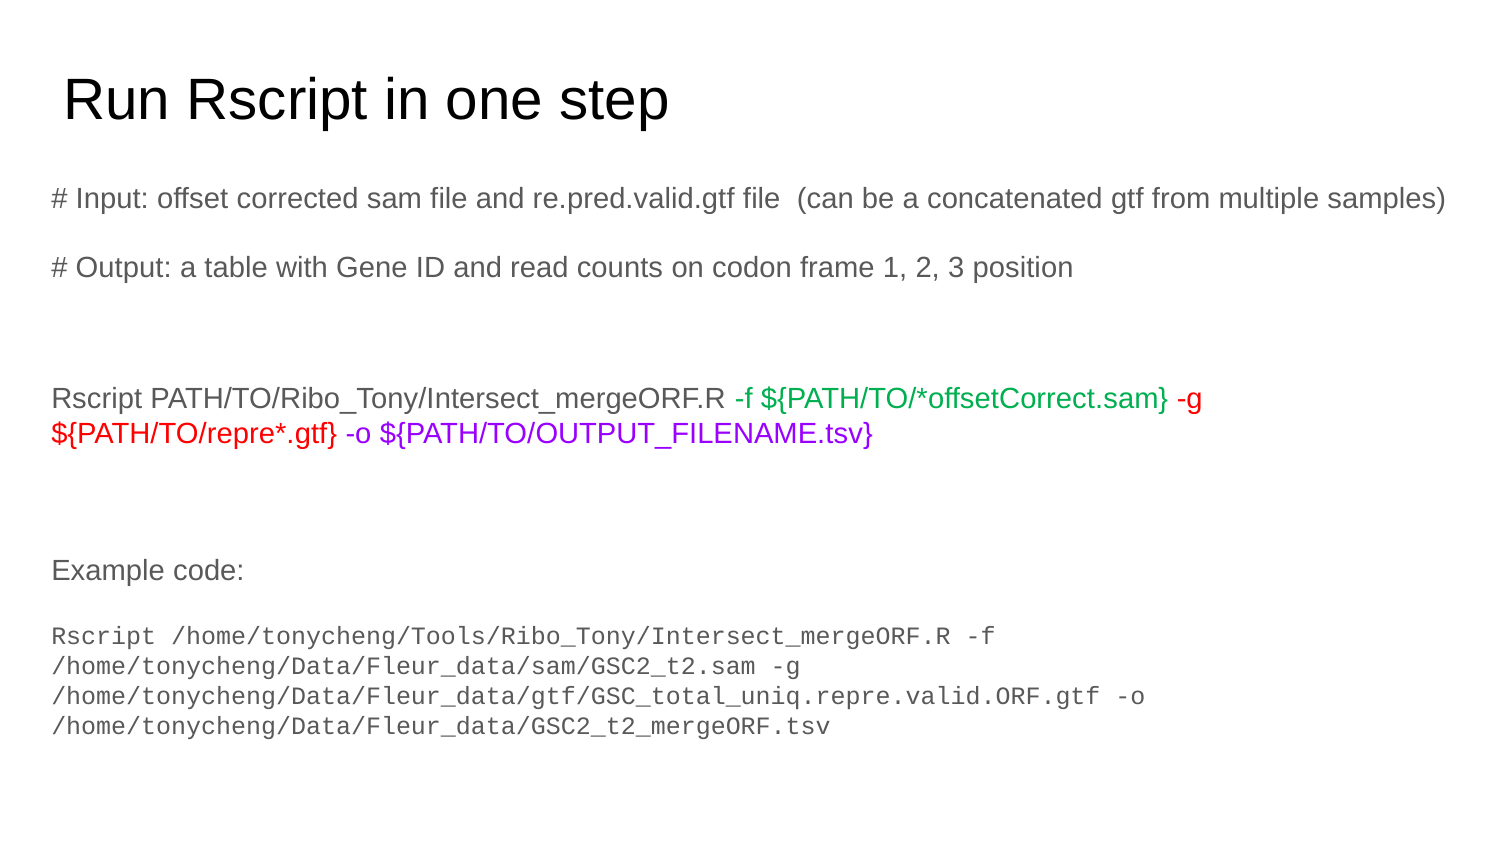

# Run Rscript in one step
# Input: offset corrected sam file and re.pred.valid.gtf file  (can be a concatenated gtf from multiple samples)
# Output: a table with Gene ID and read counts on codon frame 1, 2, 3 position

Rscript PATH/TO/Ribo_Tony/Intersect_mergeORF.R -f ${PATH/TO/*offsetCorrect.sam} -g ${PATH/TO/repre*.gtf} -o ${PATH/TO/OUTPUT_FILENAME.tsv}

Example code:
Rscript /home/tonycheng/Tools/Ribo_Tony/Intersect_mergeORF.R -f /home/tonycheng/Data/Fleur_data/sam/GSC2_t2.sam -g /home/tonycheng/Data/Fleur_data/gtf/GSC_total_uniq.repre.valid.ORF.gtf -o /home/tonycheng/Data/Fleur_data/GSC2_t2_mergeORF.tsv